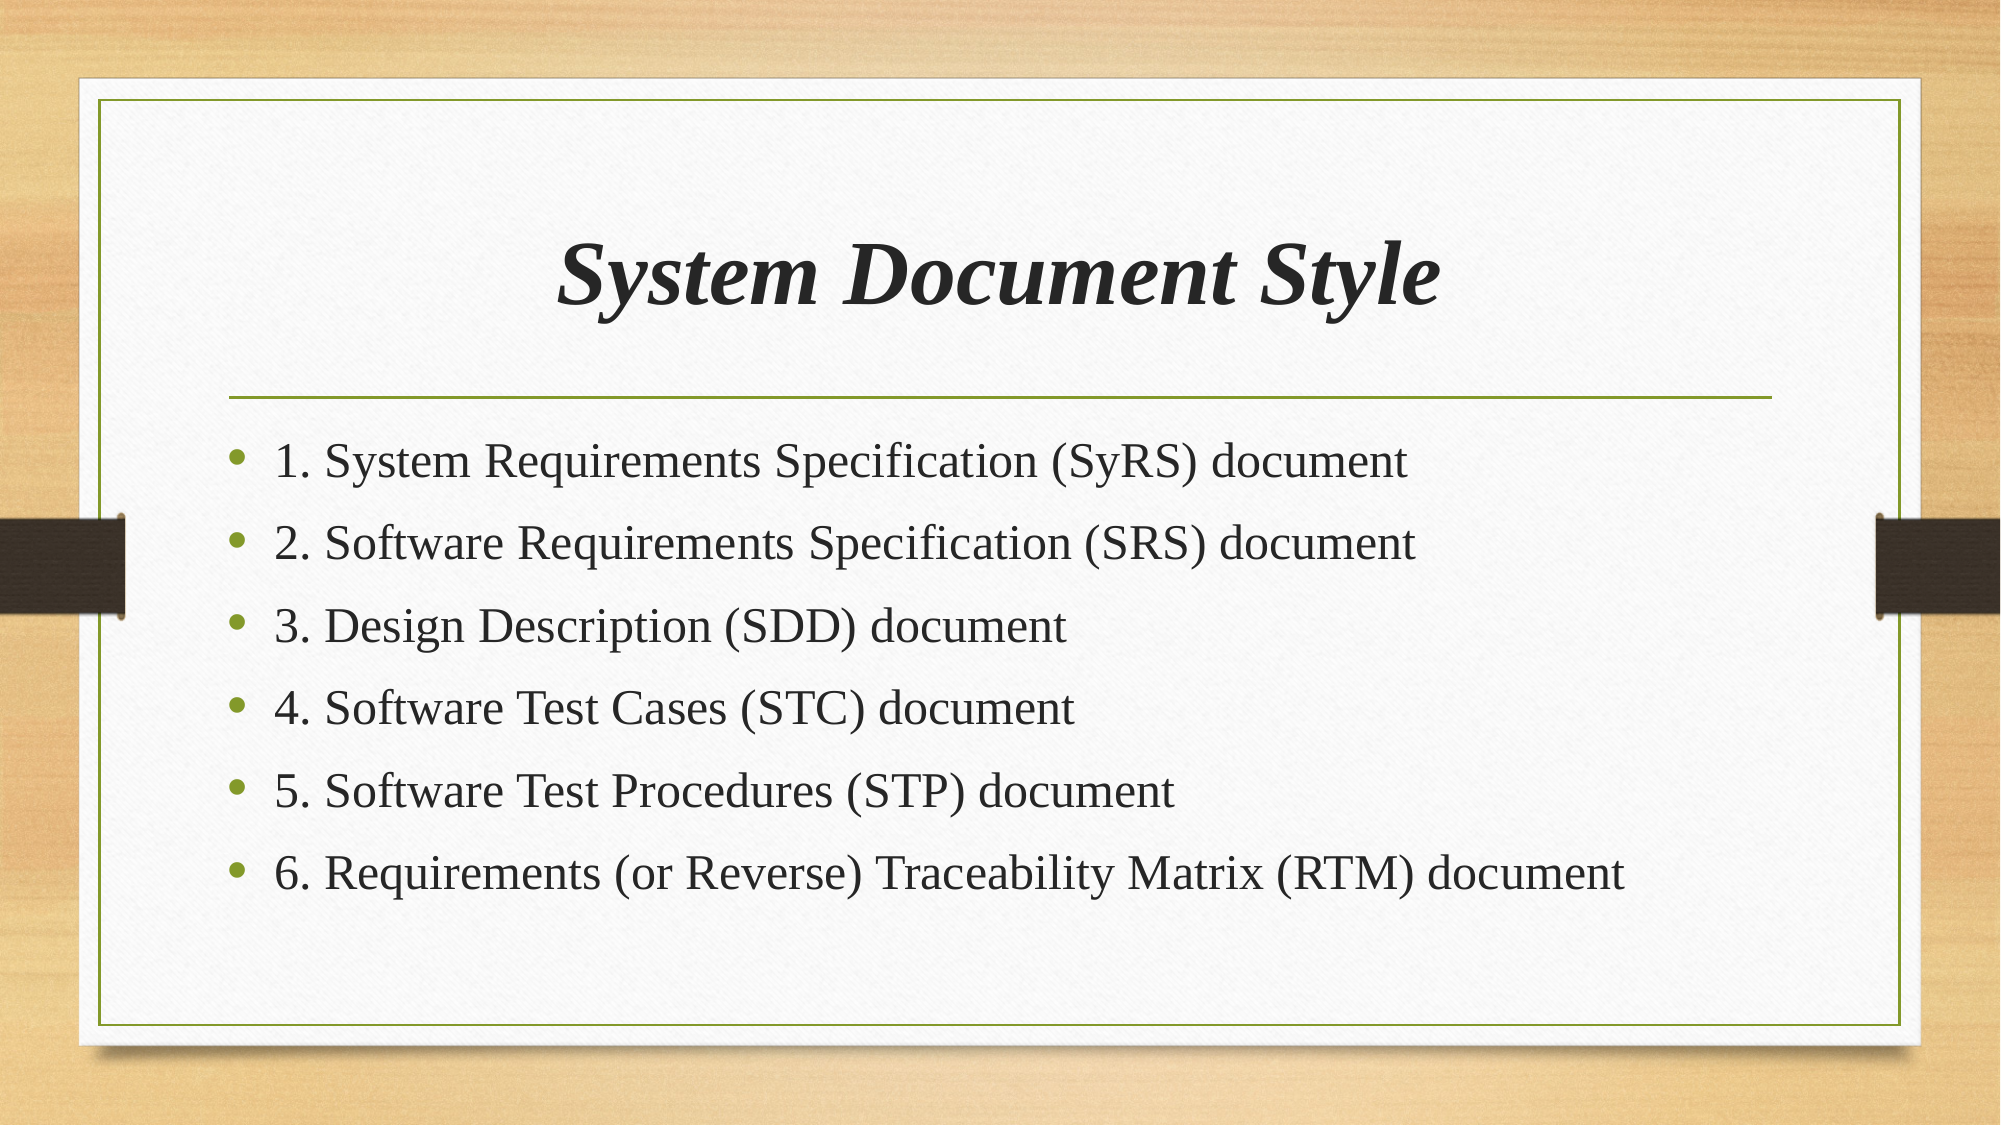

# System Document Style
1. System Requirements Specification (SyRS) document
2. Software Requirements Specification (SRS) document
3. Design Description (SDD) document
4. Software Test Cases (STC) document
5. Software Test Procedures (STP) document
6. Requirements (or Reverse) Traceability Matrix (RTM) document